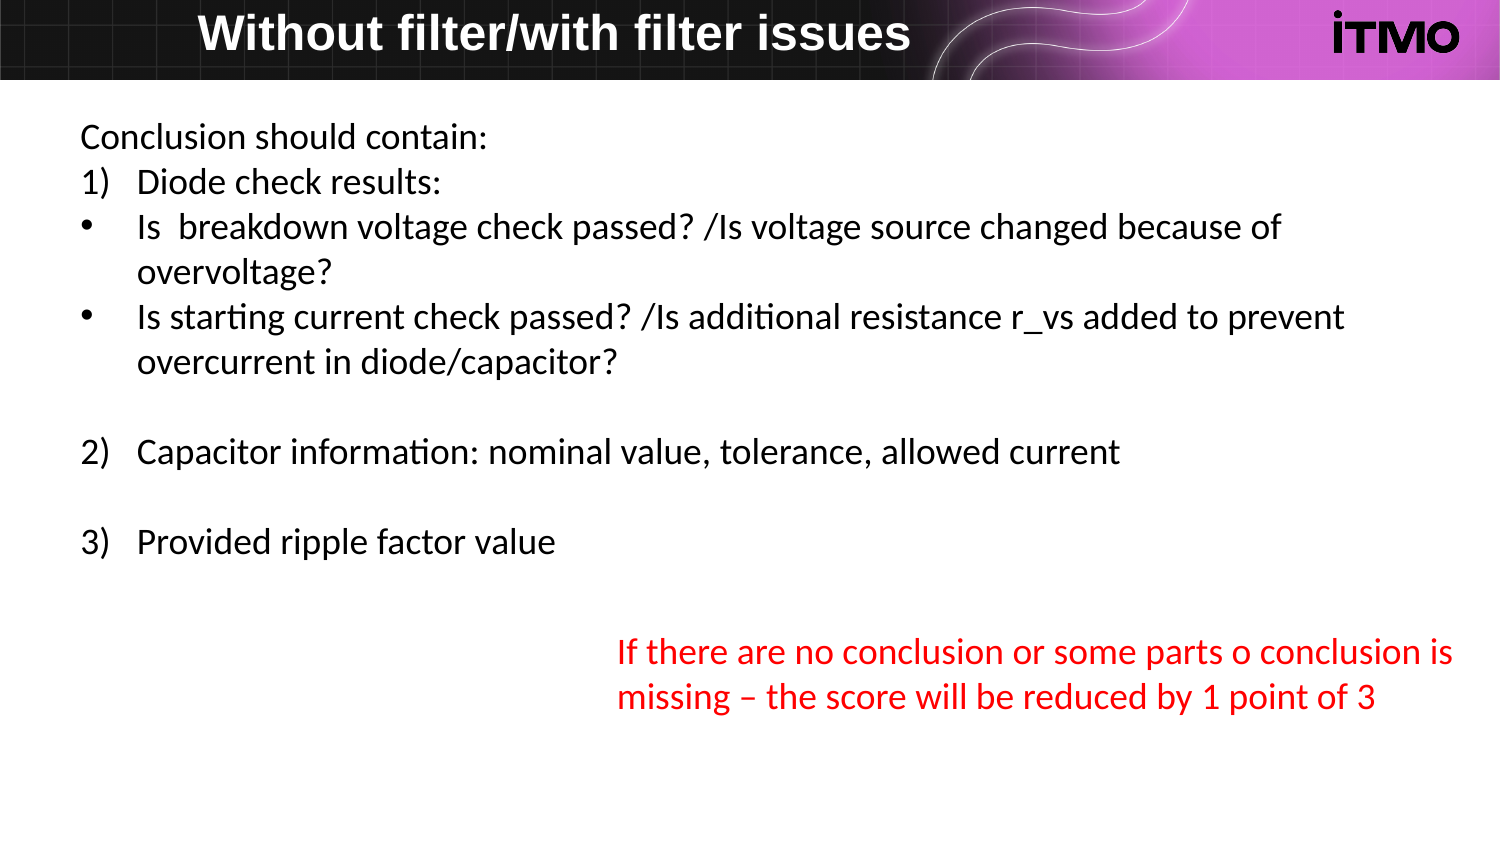

# Without filter/with filter issues
Conclusion should contain:
Diode check results:
Is  breakdown voltage check passed? /Is voltage source changed because of overvoltage?
Is starting current check passed? /Is additional resistance r_vs added to prevent overcurrent in diode/capacitor?

Capacitor information: nominal value, tolerance, allowed current

Provided ripple factor value

If there are no conclusion or some parts o conclusion is missing – the score will be reduced by 1 point of 3